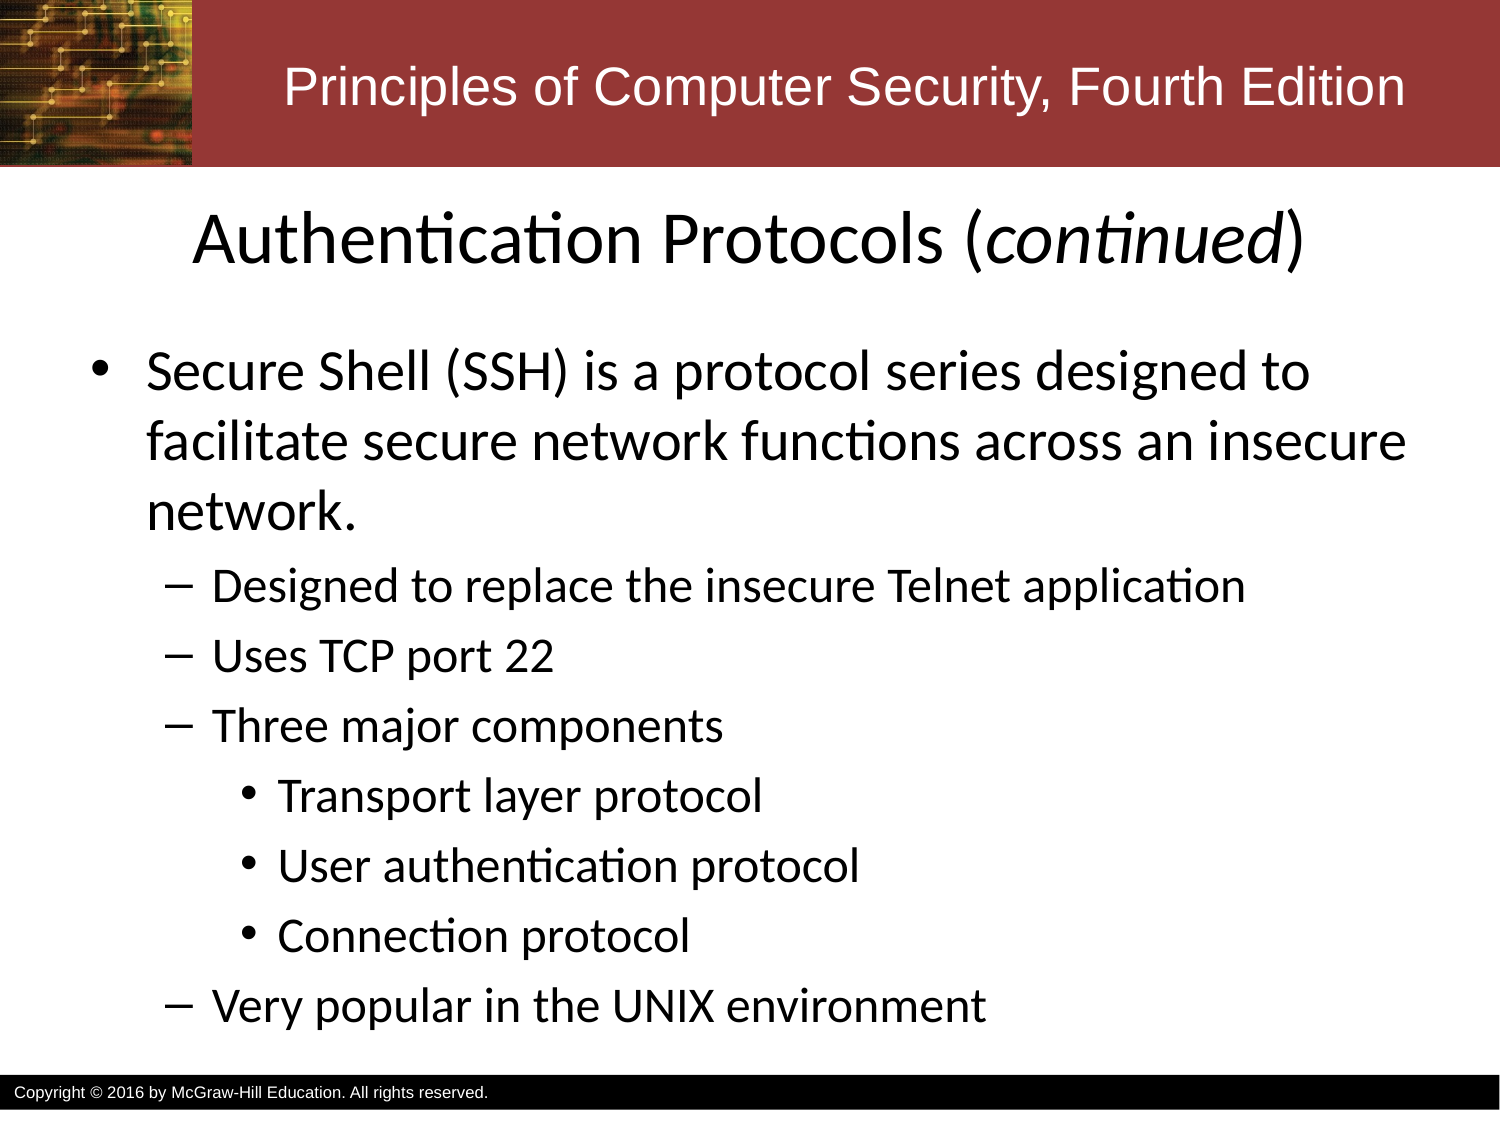

# Authentication Protocols (continued)
Secure Shell (SSH) is a protocol series designed to facilitate secure network functions across an insecure network.
Designed to replace the insecure Telnet application
Uses TCP port 22
Three major components
Transport layer protocol
User authentication protocol
Connection protocol
Very popular in the UNIX environment